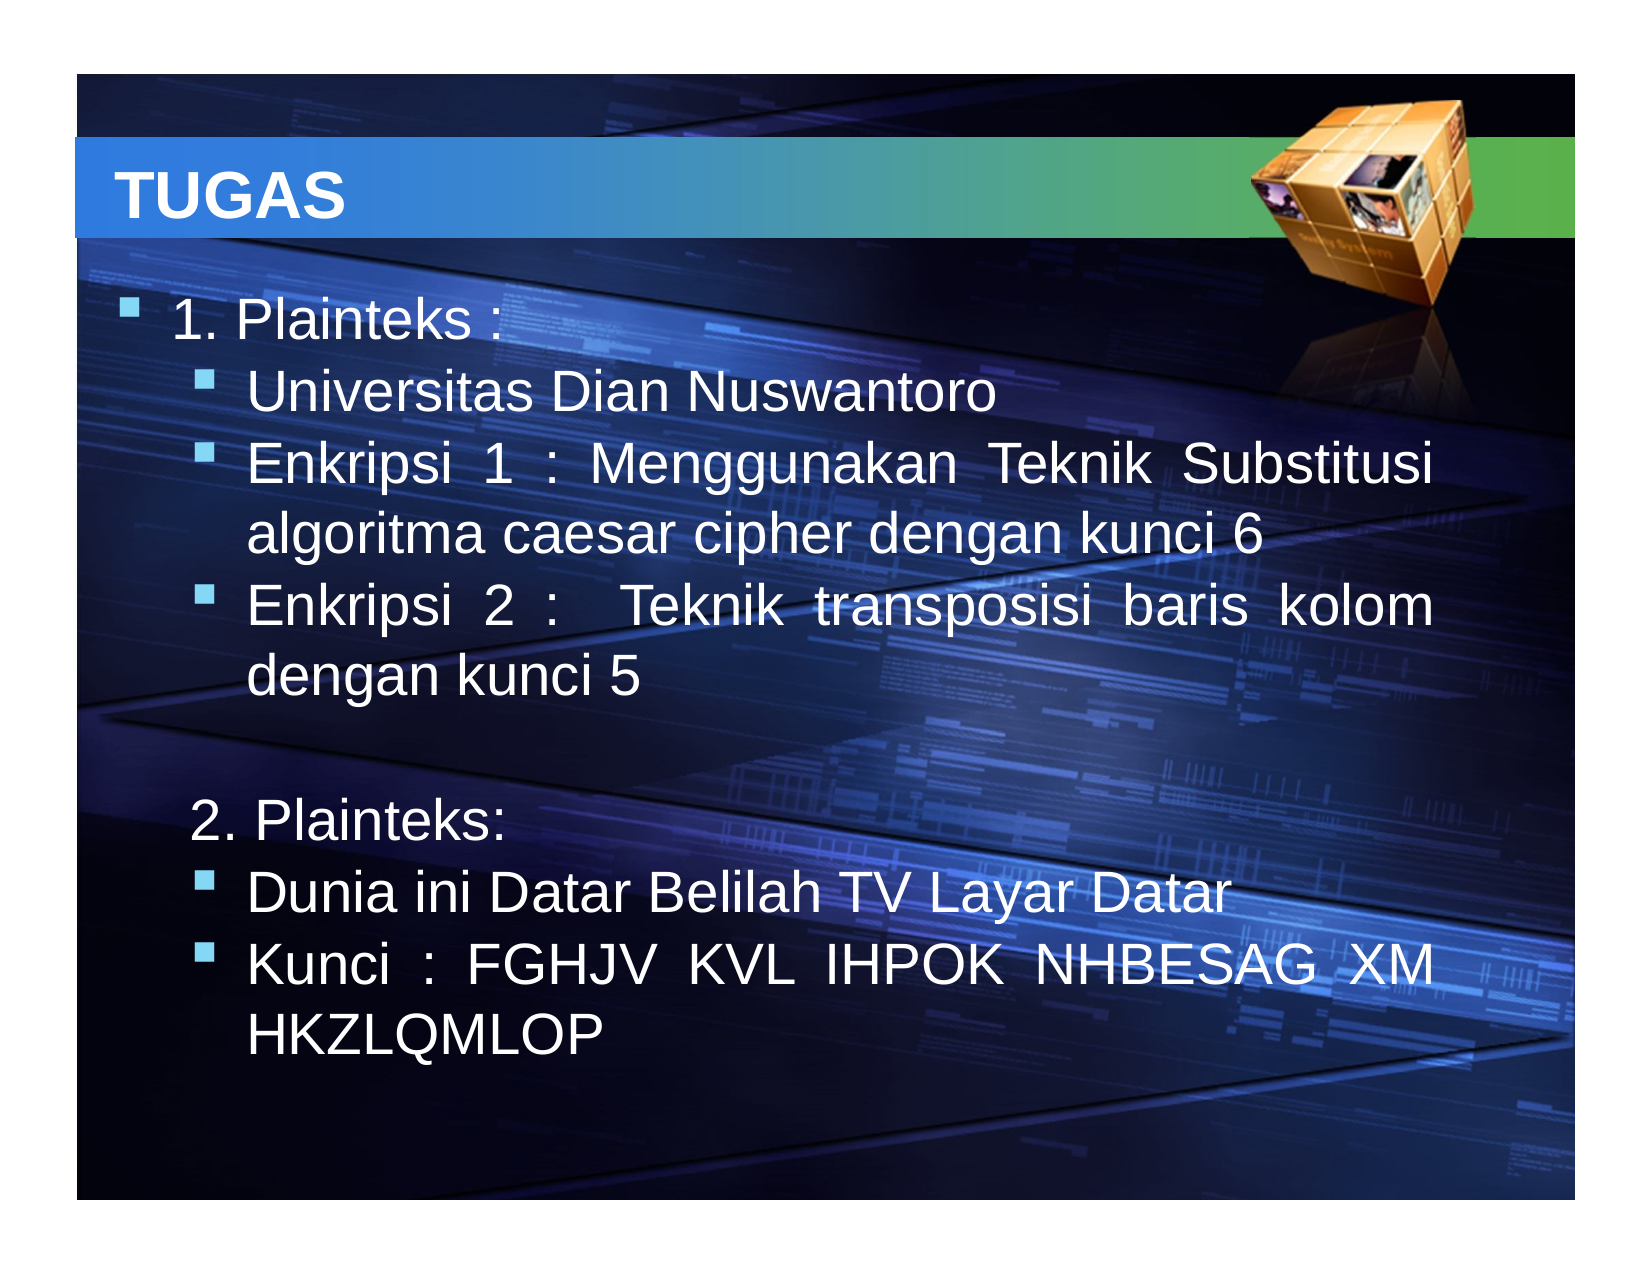

# TUGAS
1. Plainteks :
Universitas Dian Nuswantoro
Enkripsi 1 : Menggunakan Teknik Substitusi algoritma caesar cipher dengan kunci 6
Enkripsi 2 :  Teknik transposisi baris kolom dengan kunci 5

2. Plainteks:
Dunia ini Datar Belilah TV Layar Datar
Kunci : FGHJV KVL IHPOK NHBESAG XM HKZLQMLOP